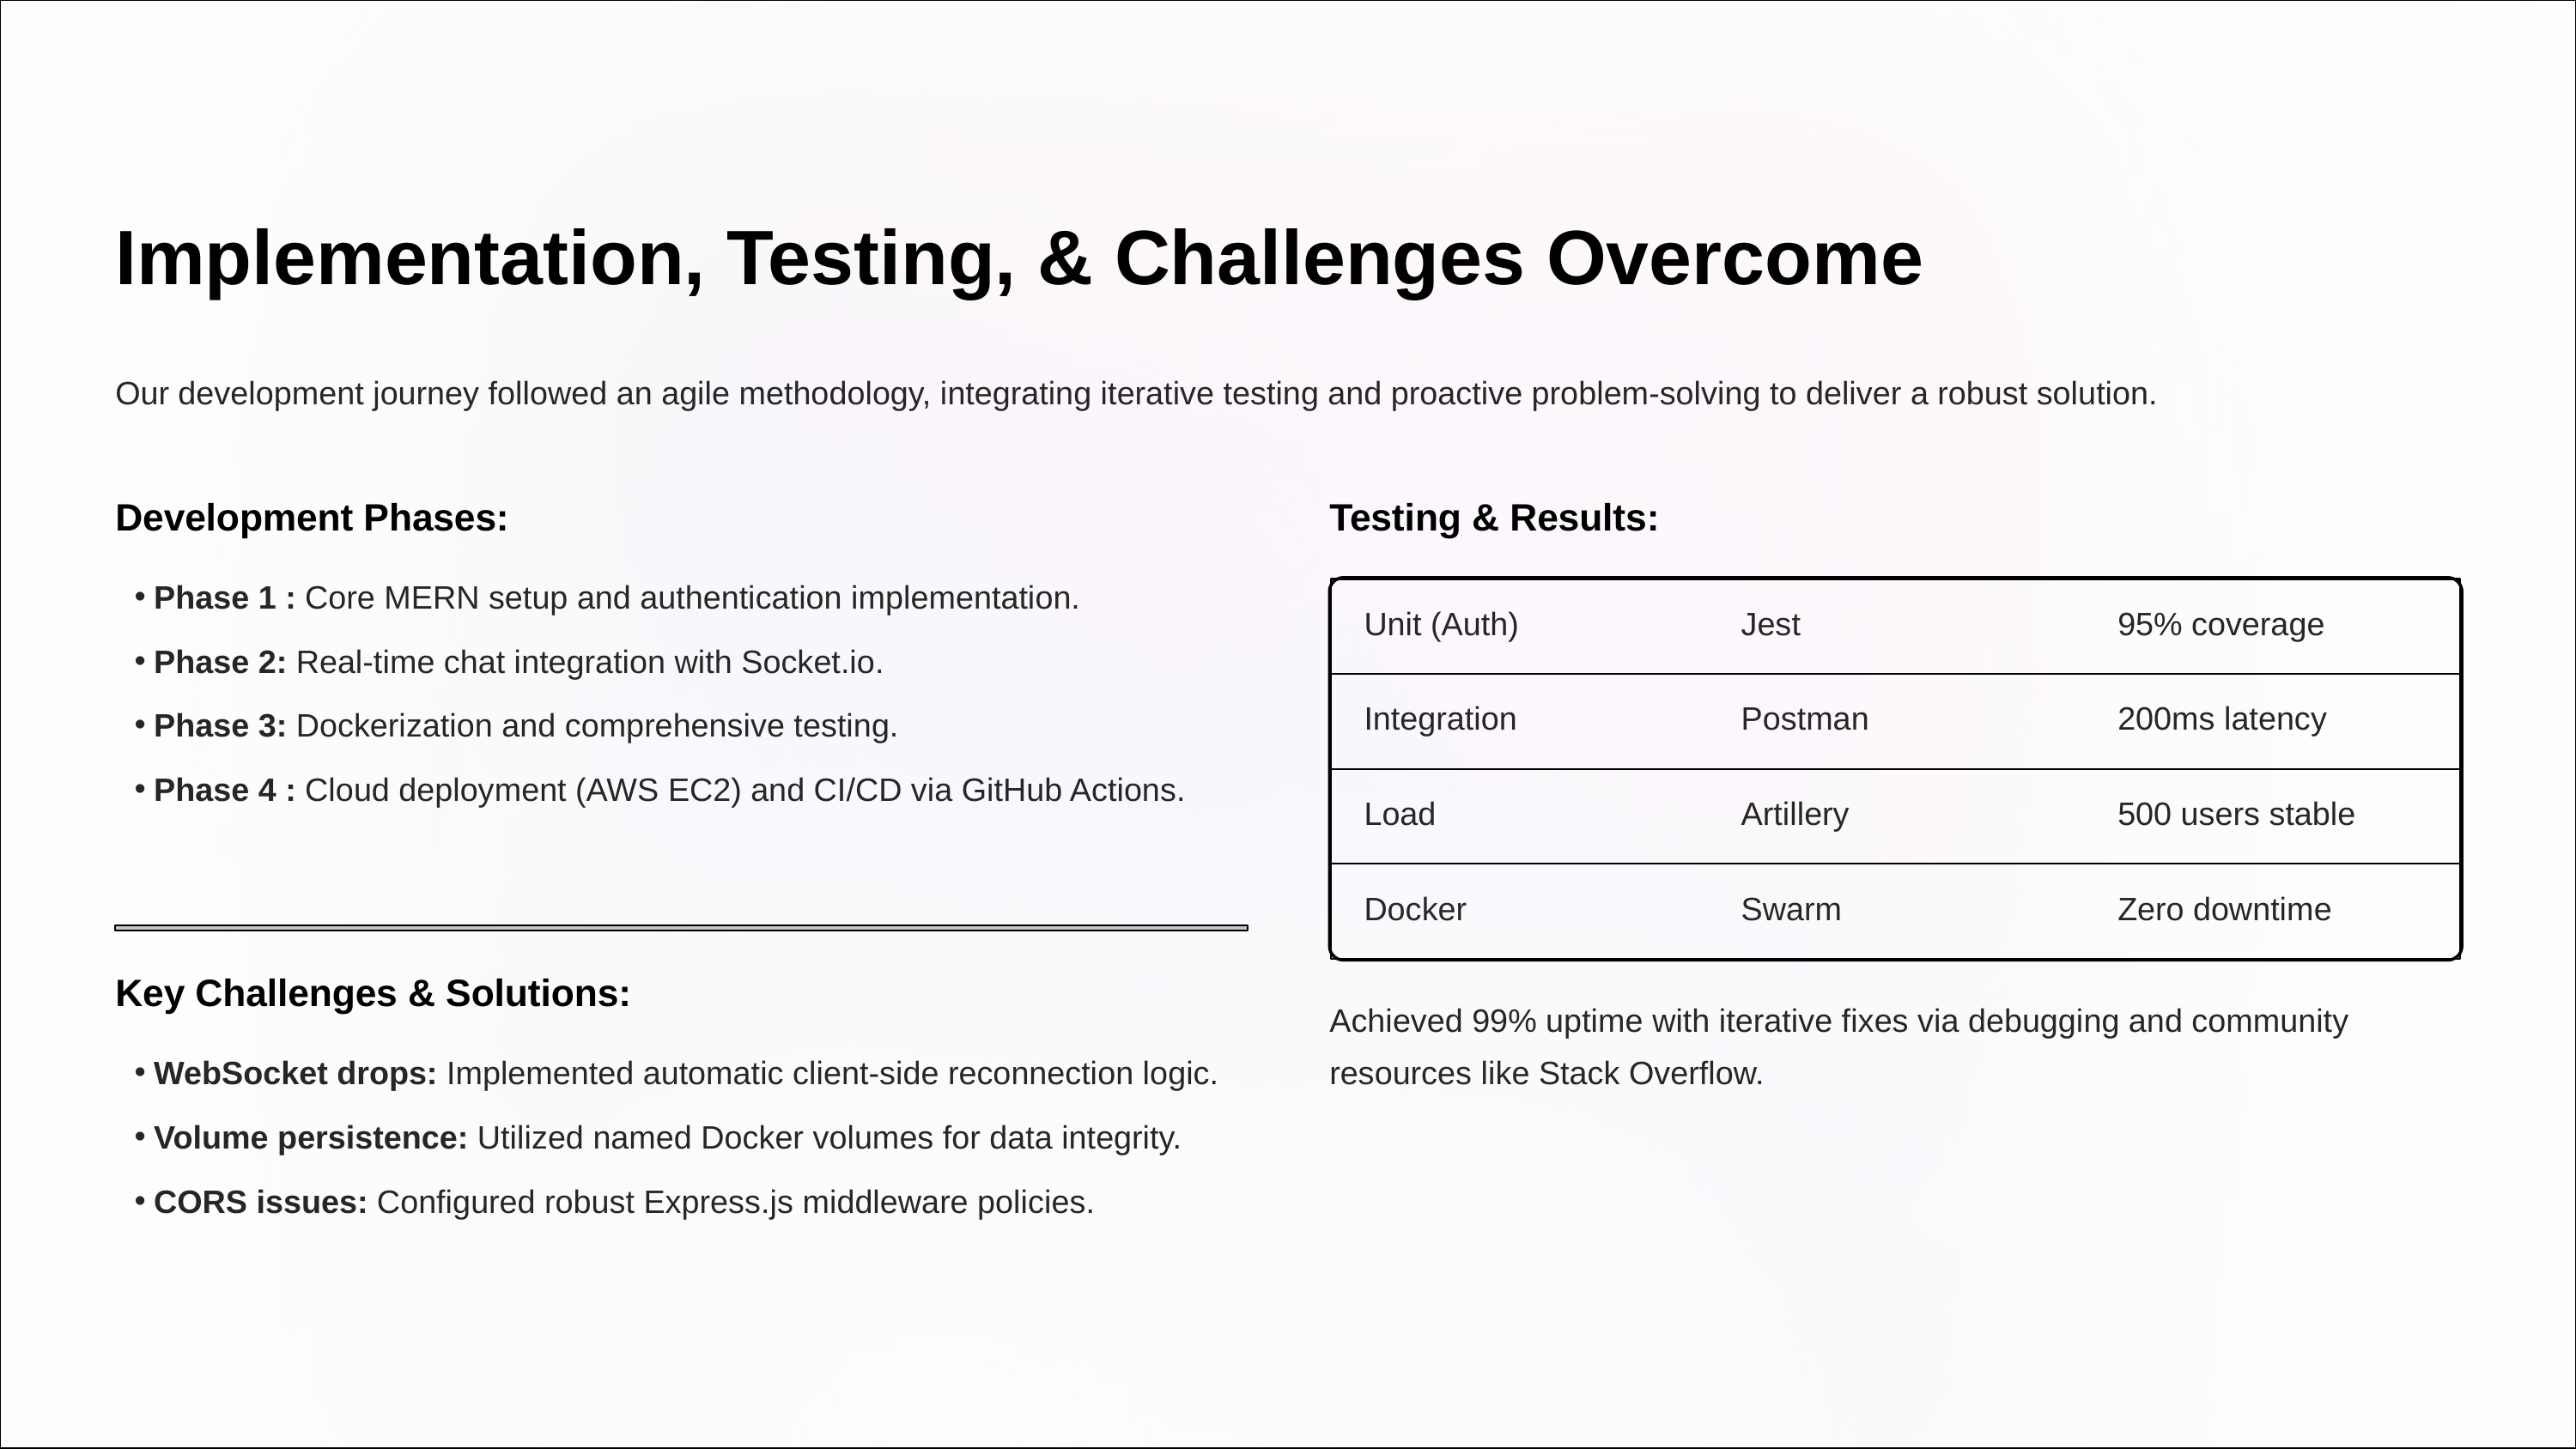

Implementation, Testing, & Challenges Overcome
Our development journey followed an agile methodology, integrating iterative testing and proactive problem-solving to deliver a robust solution.
Development Phases:
Testing & Results:
Phase 1 : Core MERN setup and authentication implementation.

Unit (Auth)
Jest
95% coverage
Phase 2: Real-time chat integration with Socket.io.

Integration
Postman
200ms latency
Phase 3: Dockerization and comprehensive testing.
Phase 4 : Cloud deployment (AWS EC2) and CI/CD via GitHub Actions.

Load
Artillery
500 users stable

Docker
Swarm
Zero downtime

Key Challenges & Solutions:
Achieved 99% uptime with iterative fixes via debugging and community resources like Stack Overflow.
WebSocket drops: Implemented automatic client-side reconnection logic.
Volume persistence: Utilized named Docker volumes for data integrity.
CORS issues: Configured robust Express.js middleware policies.